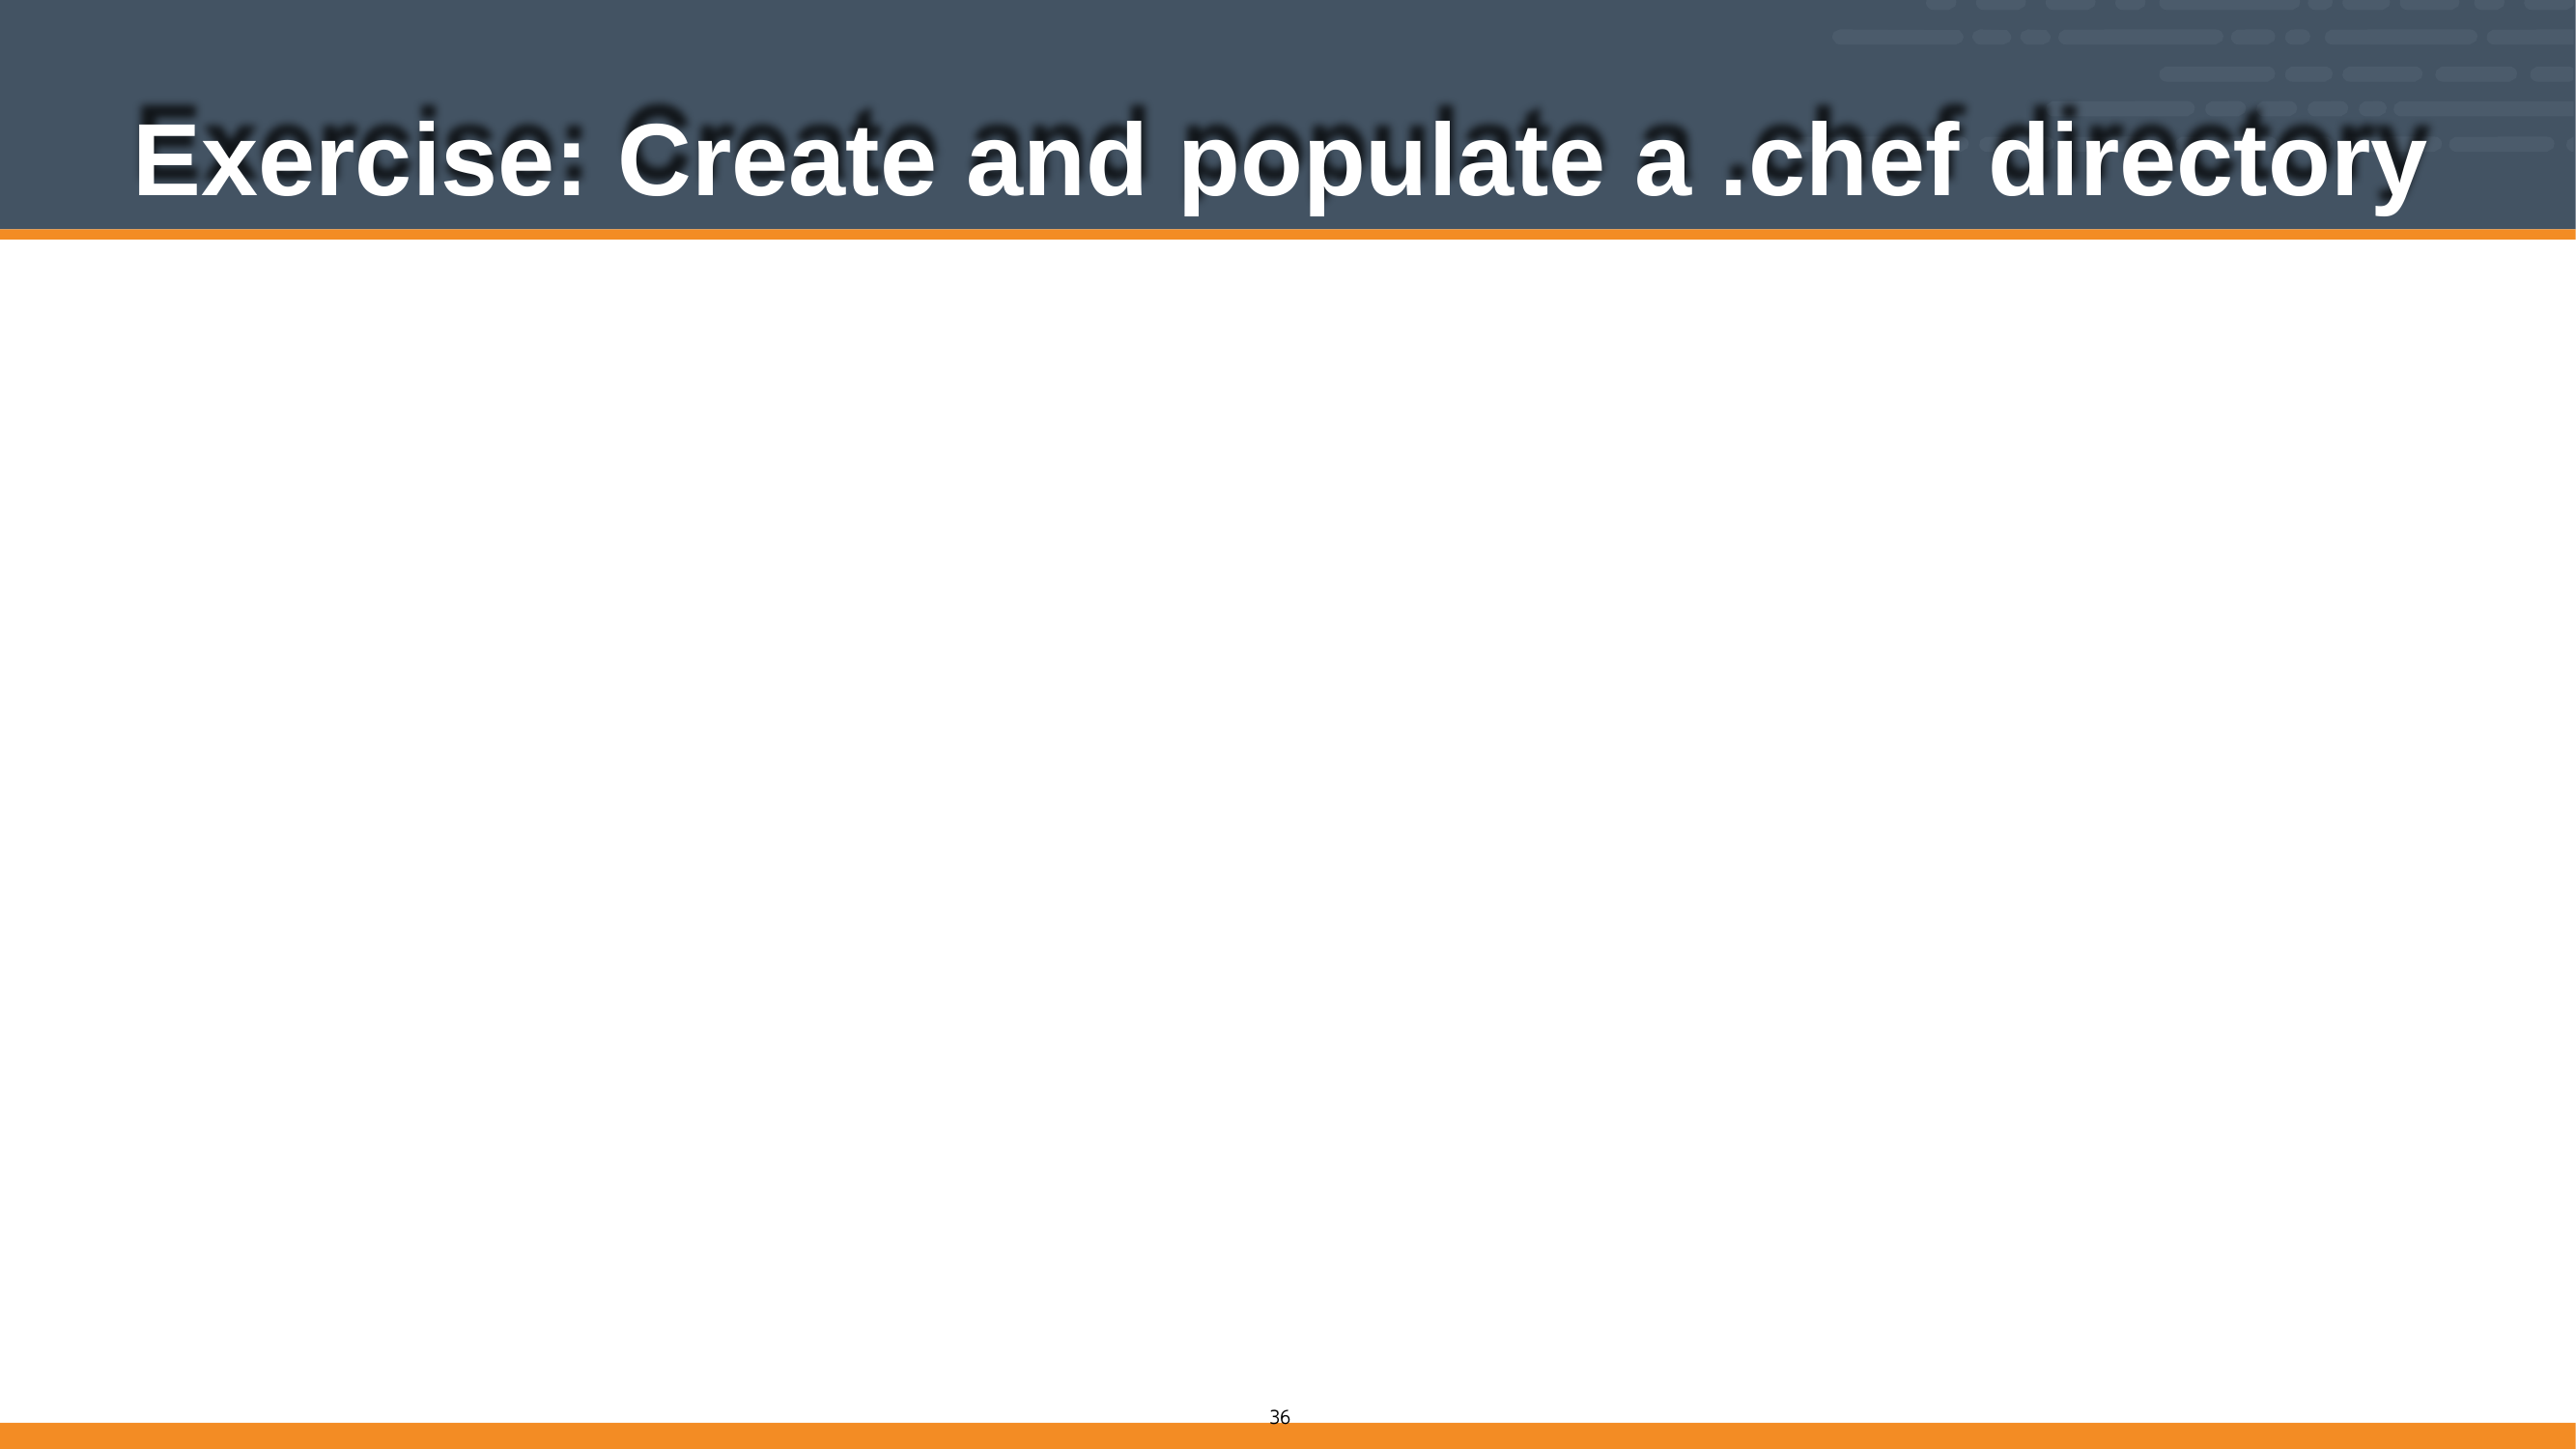

# Exercise: Create and populate a .chef directory

36